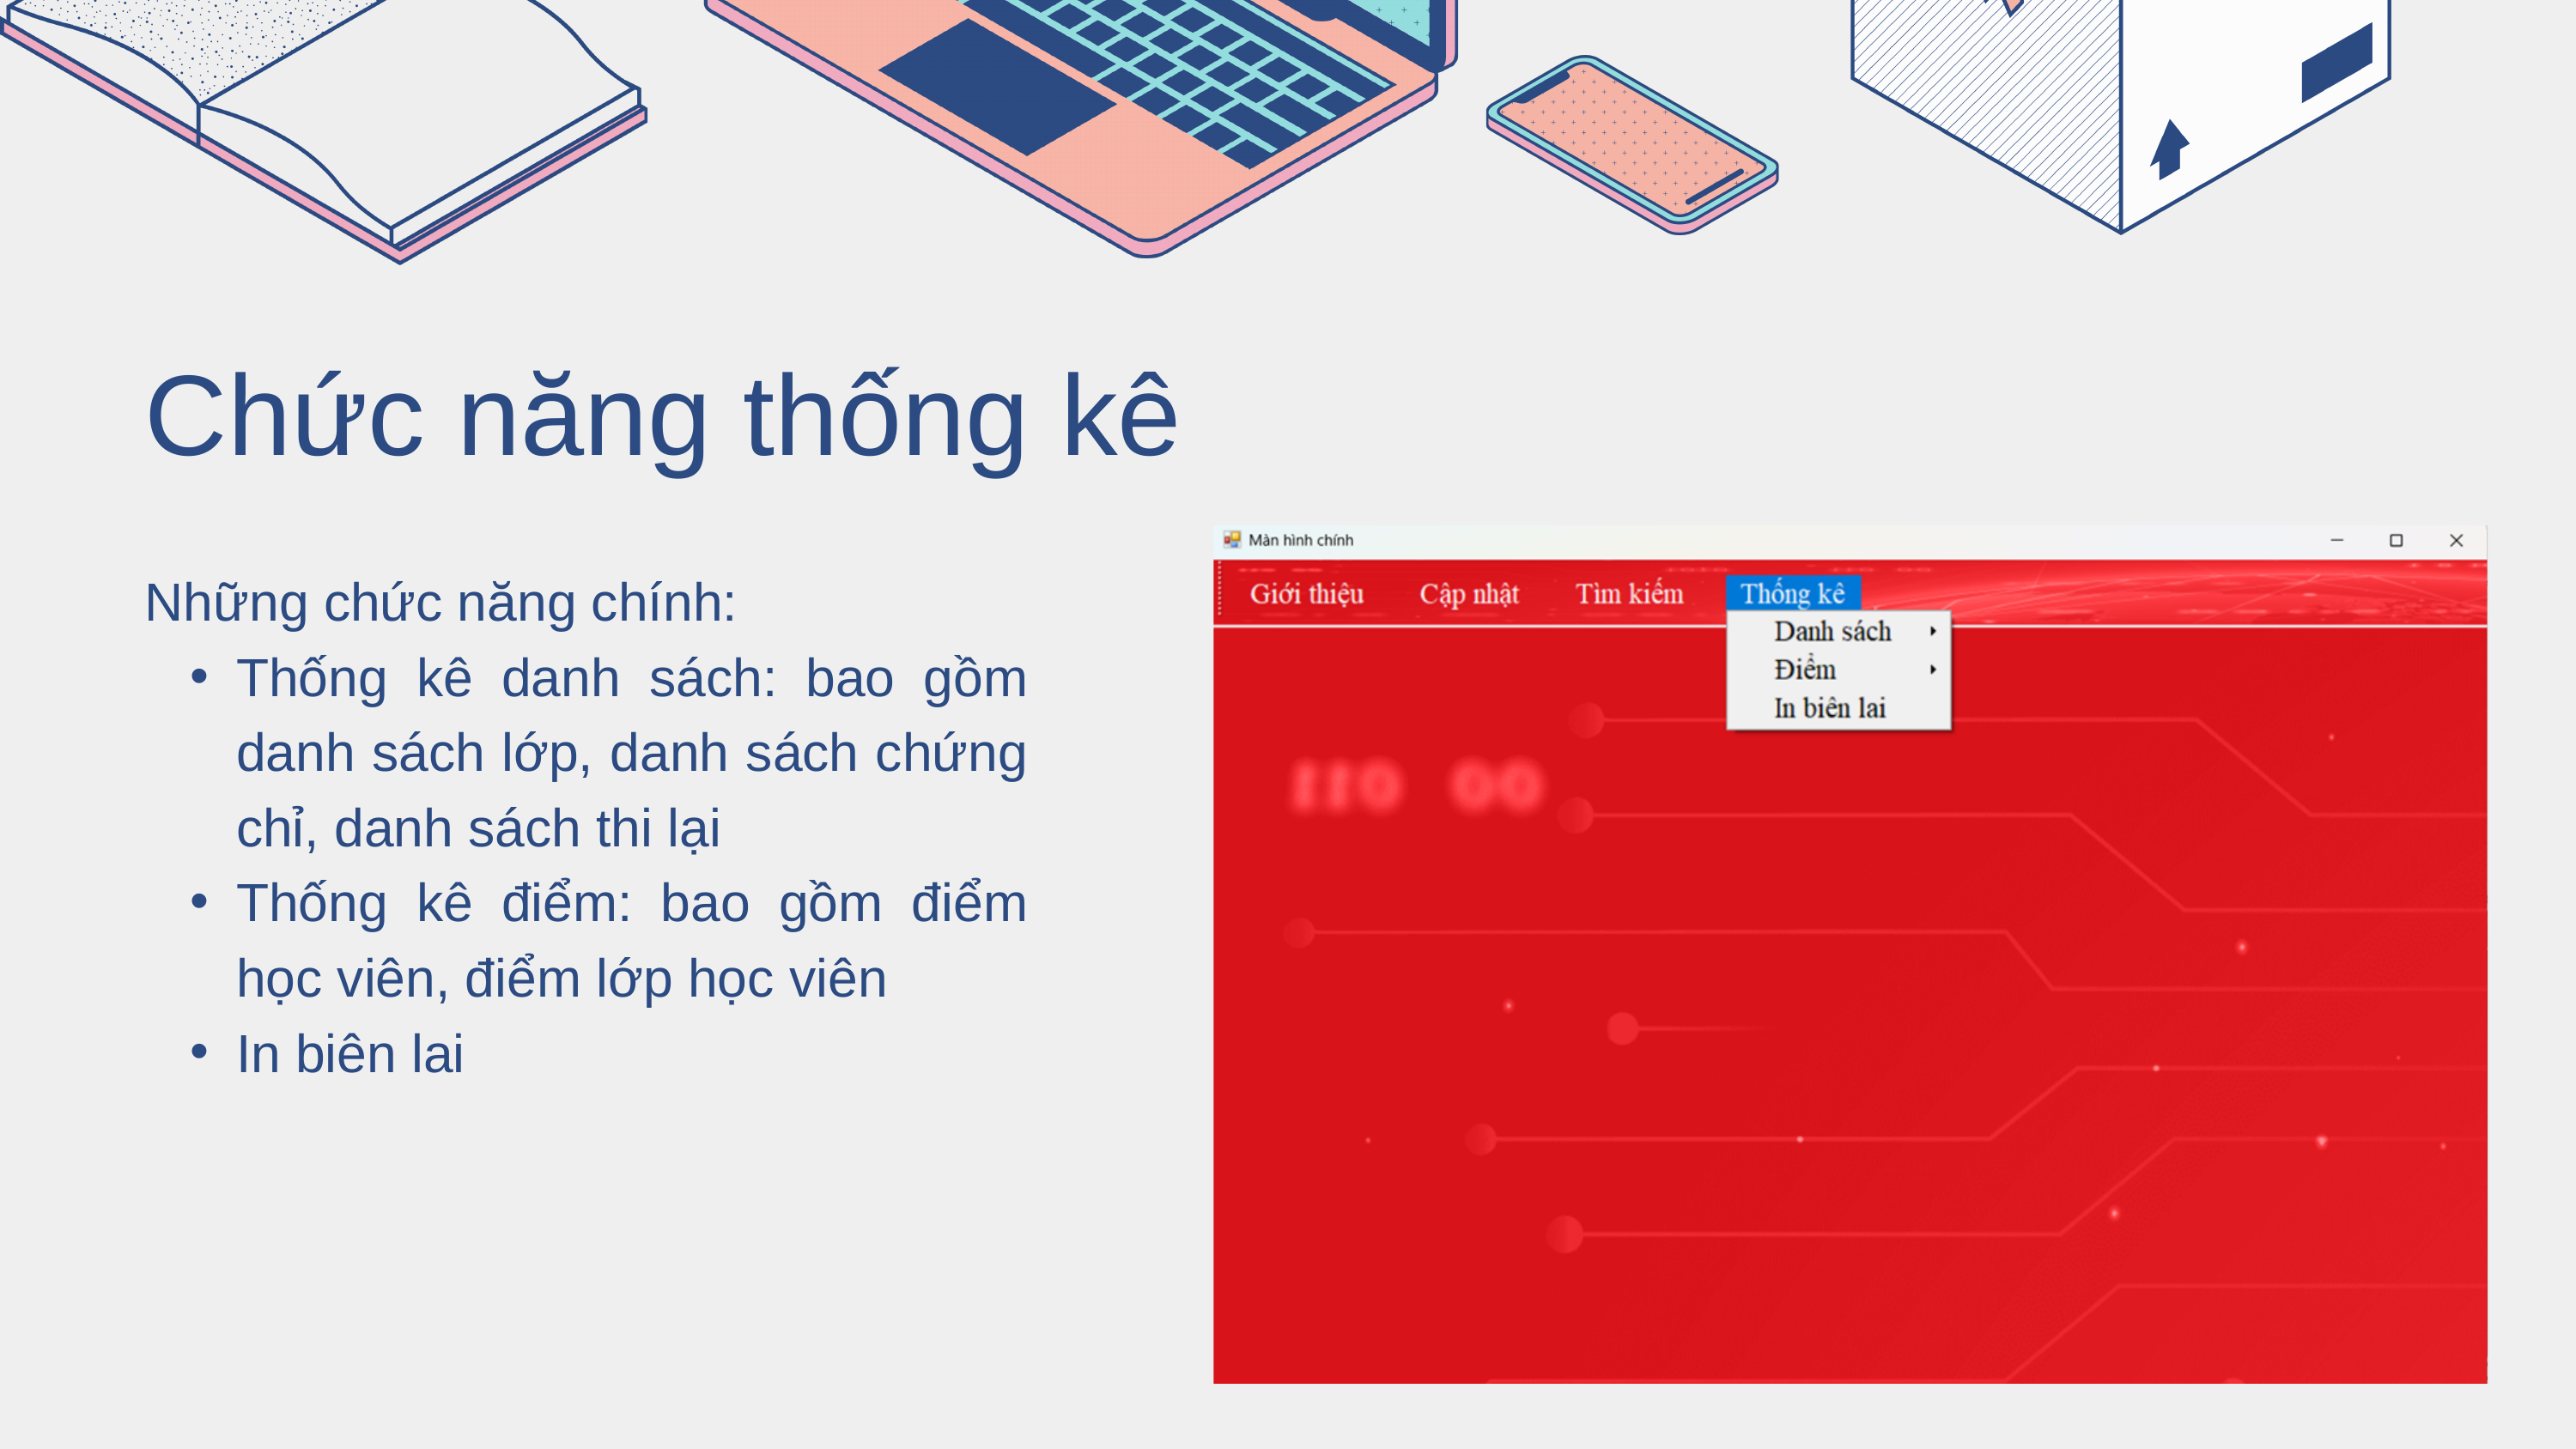

Chức năng thống kê

Những chức năng chính:
Thống kê danh sách: bao gồm danh sách lớp, danh sách chứng chỉ, danh sách thi lại
Thống kê điểm: bao gồm điểm học viên, điểm lớp học viên
In biên lai